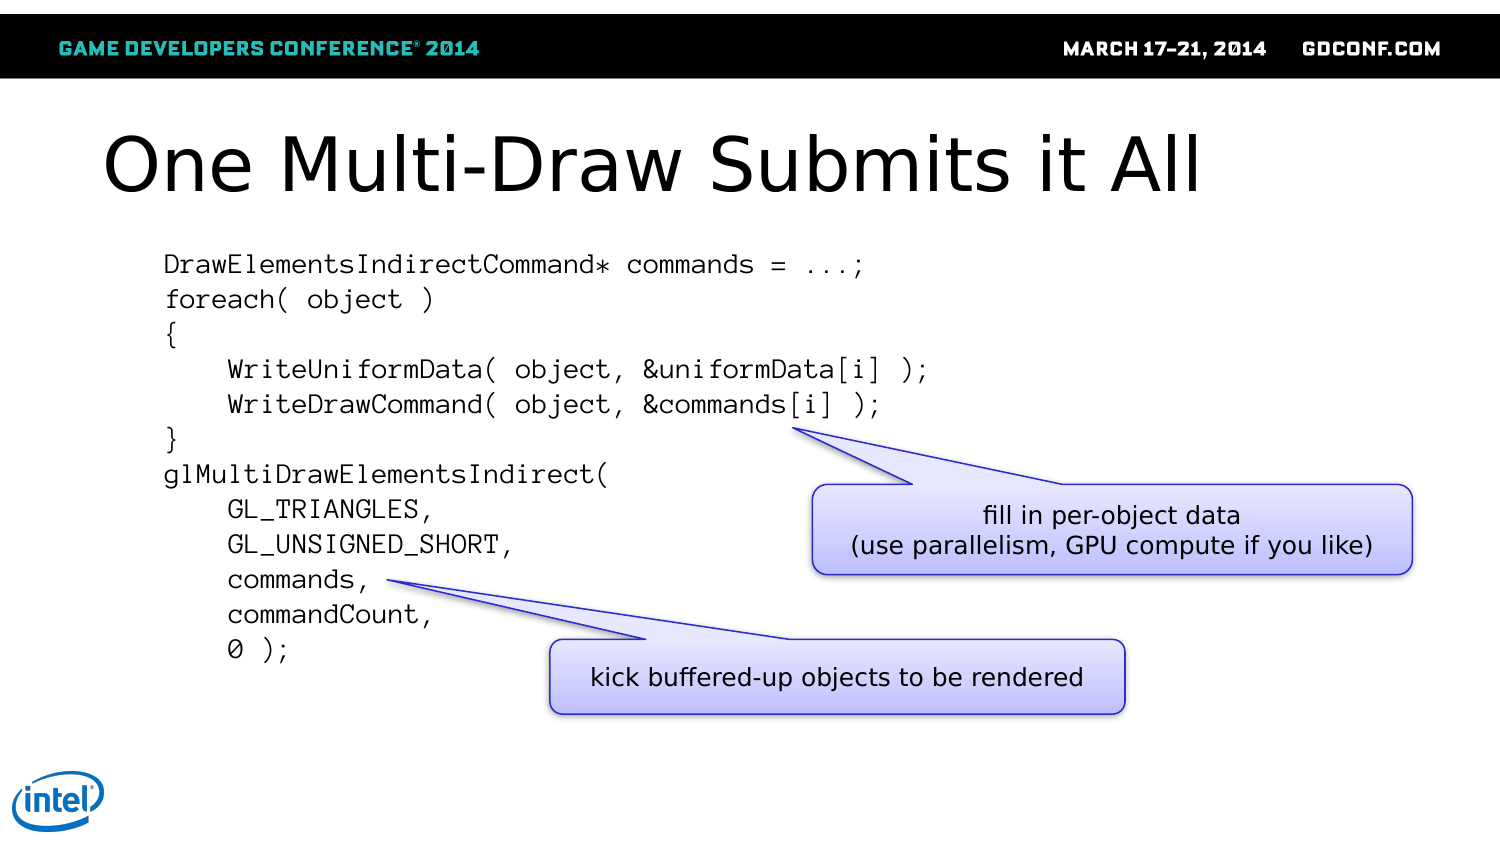

# One Multi-Draw Submits it All
DrawElementsIndirectCommand* commands = ...;
foreach( object )
{
    WriteUniformData( object, &uniformData[i] );
    WriteDrawCommand( object, &commands[i] );
}
glMultiDrawElementsIndirect(
    GL_TRIANGLES,
    GL_UNSIGNED_SHORT,
    commands,
    commandCount,
    0 );
fill in per-object data
(use parallelism, GPU compute if you like)
kick buffered-up objects to be rendered